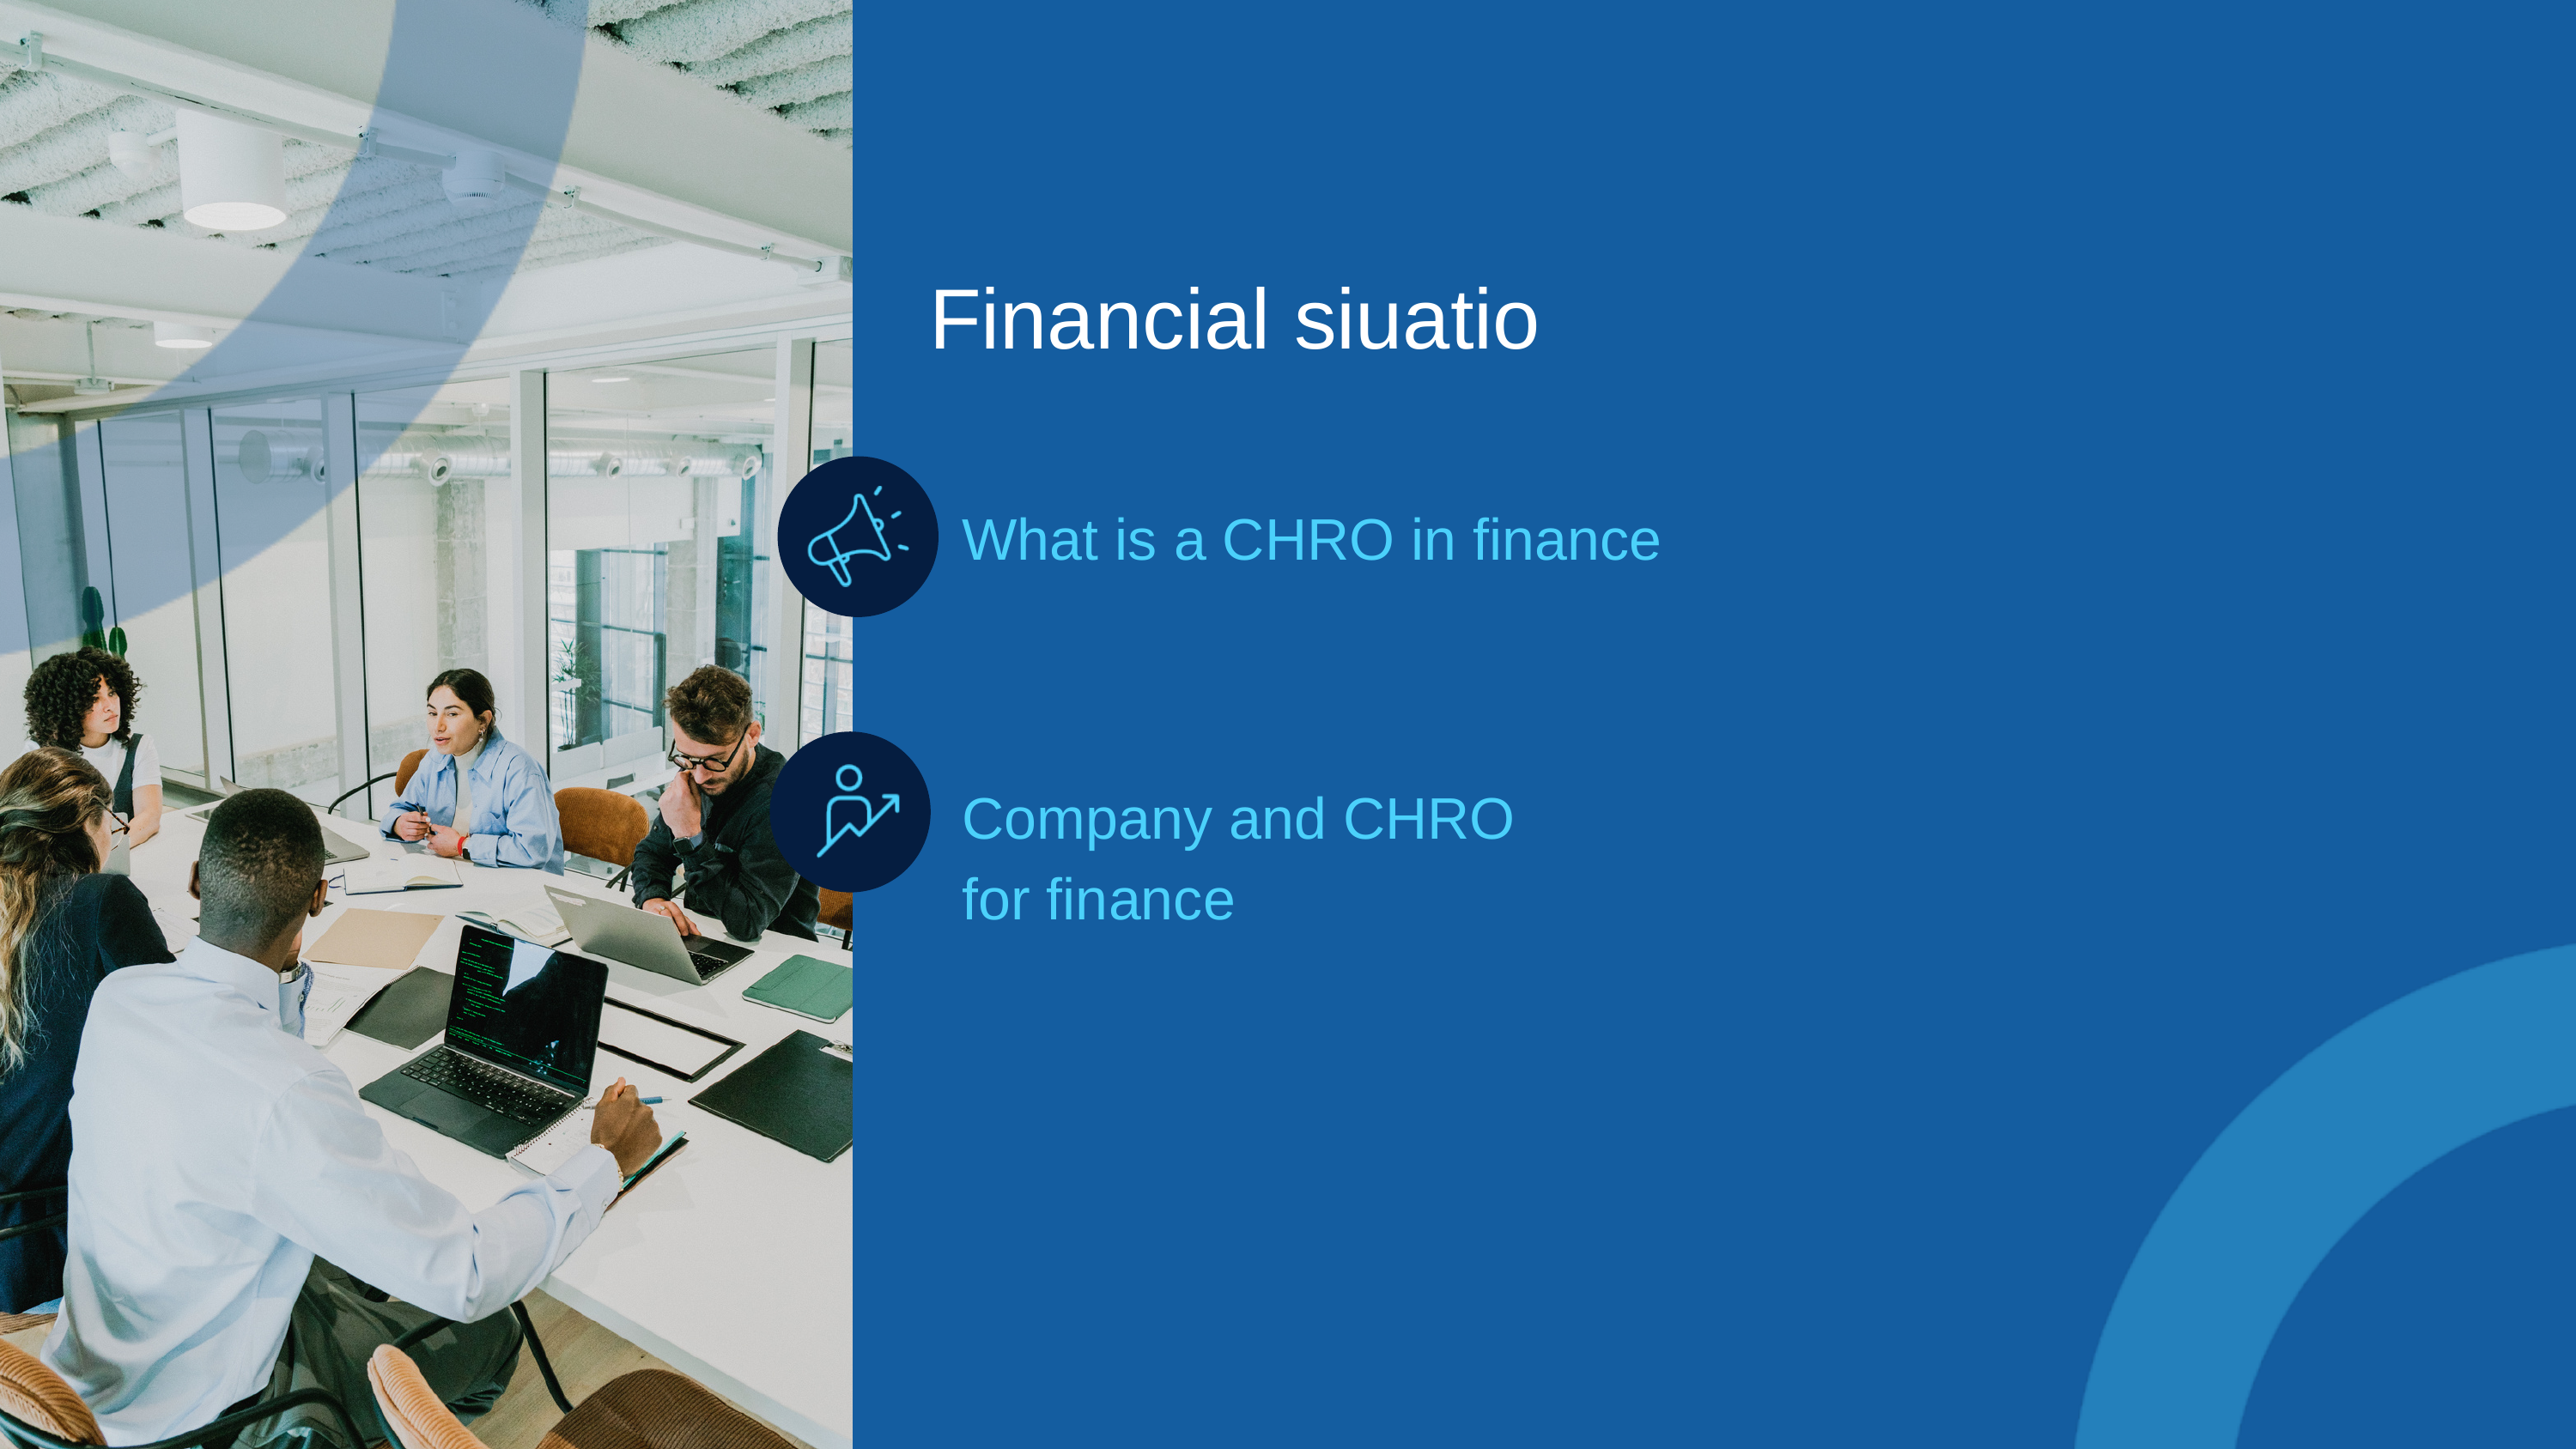

Financial siuatio

What is a CHRO in finance

Company and CHRO for finance